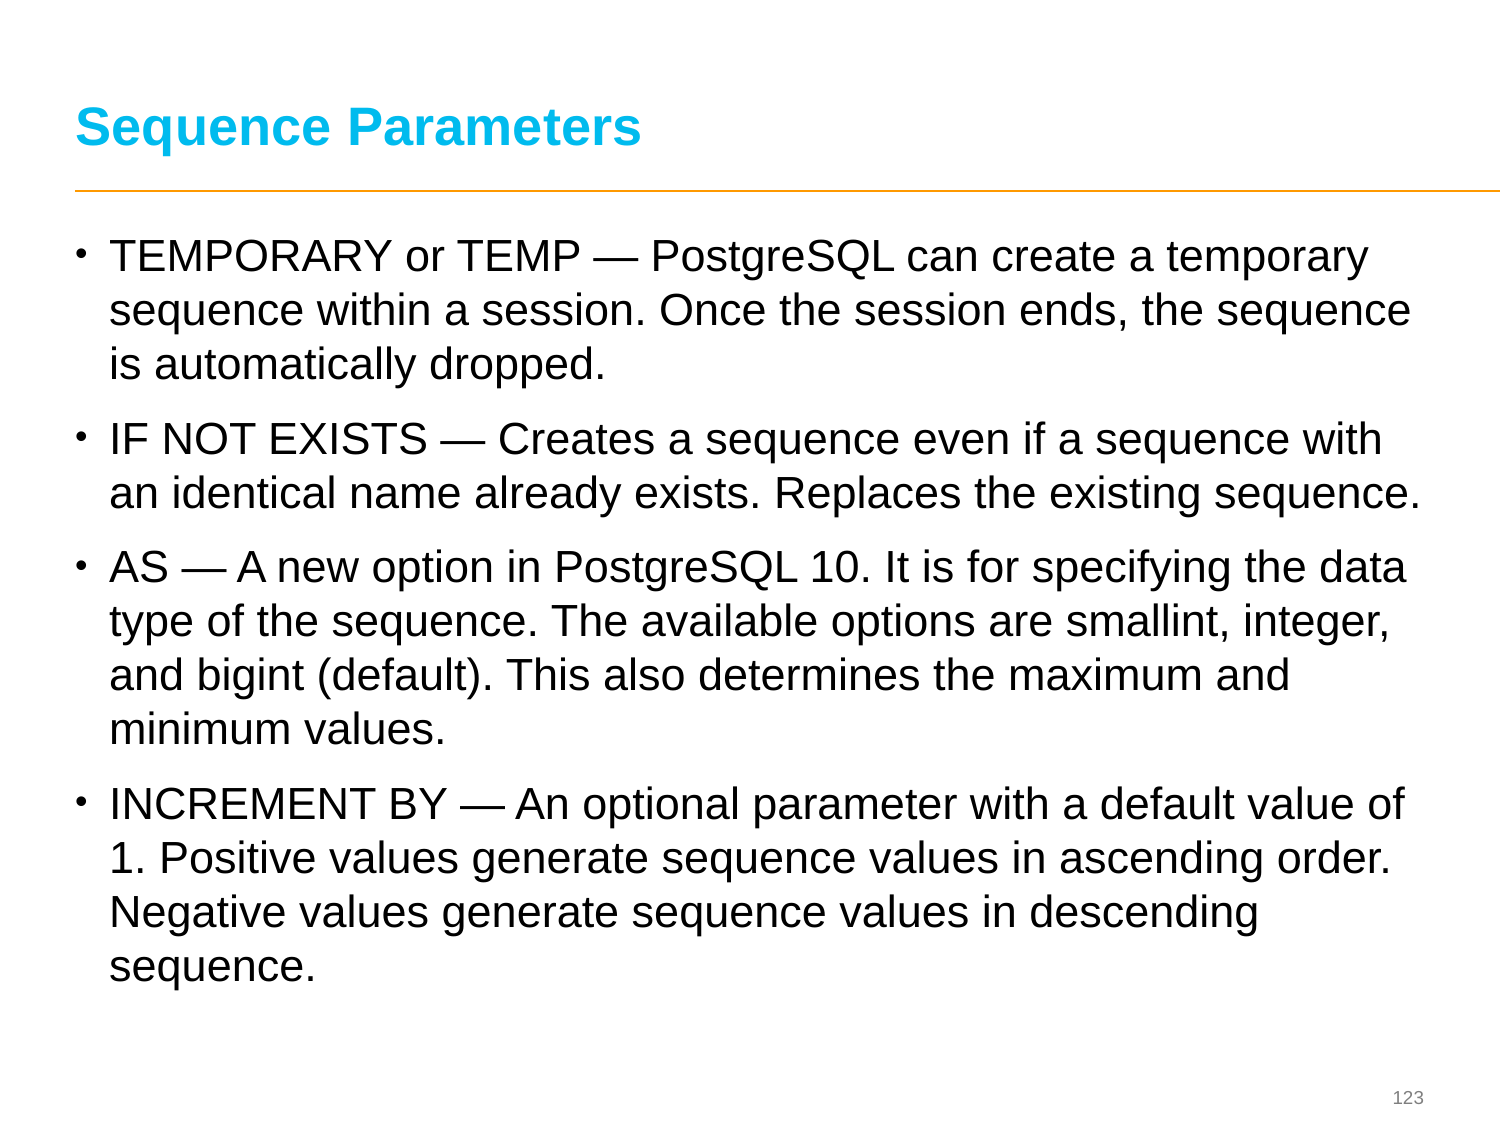

# Sequence Parameters
TEMPORARY or TEMP — PostgreSQL can create a temporary sequence within a session. Once the session ends, the sequence is automatically dropped.
IF NOT EXISTS — Creates a sequence even if a sequence with an identical name already exists. Replaces the existing sequence.
AS — A new option in PostgreSQL 10. It is for specifying the data type of the sequence. The available options are smallint, integer, and bigint (default). This also determines the maximum and minimum values.
INCREMENT BY — An optional parameter with a default value of 1. Positive values generate sequence values in ascending order. Negative values generate sequence values in descending sequence.